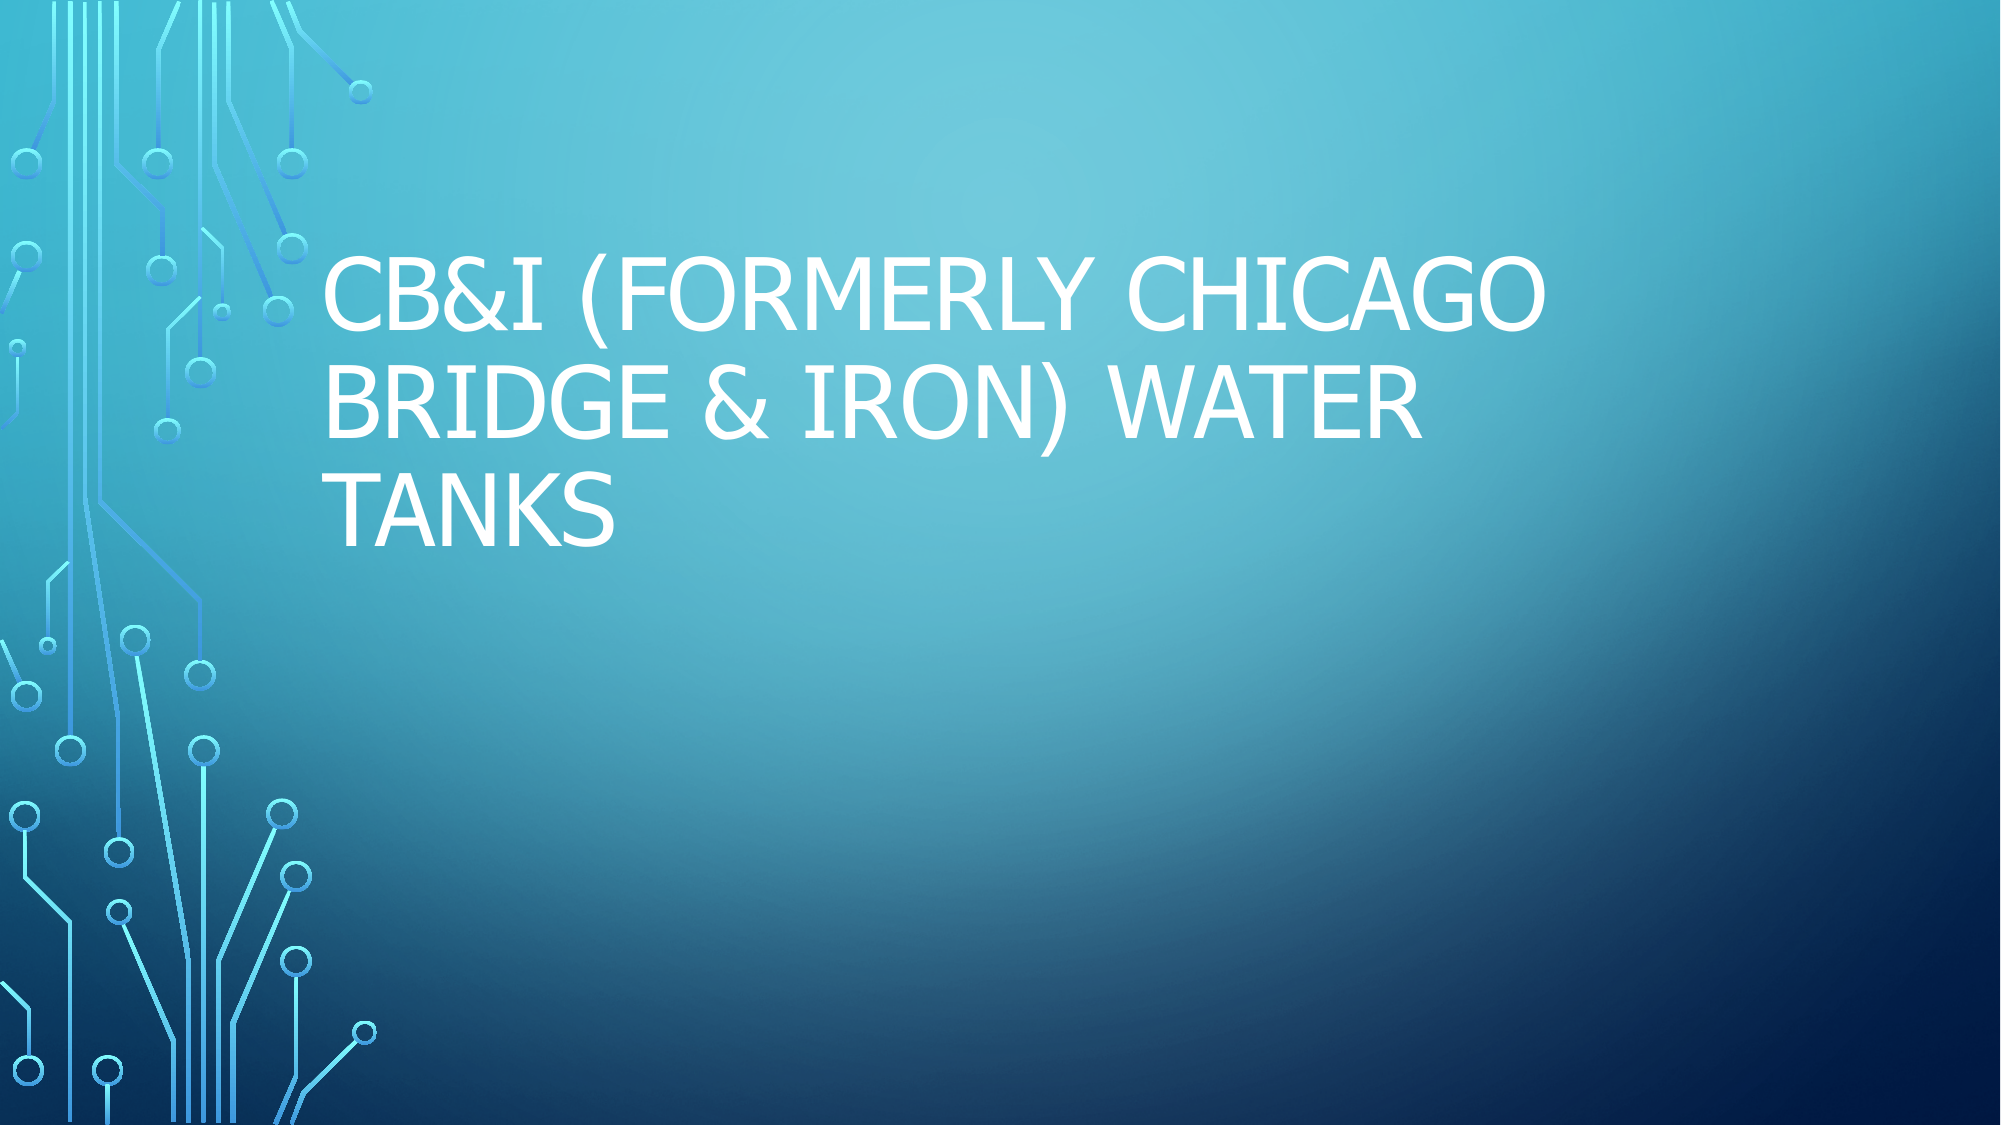

# CB&I (formerly Chicago Bridge & Iron) Water Tanks